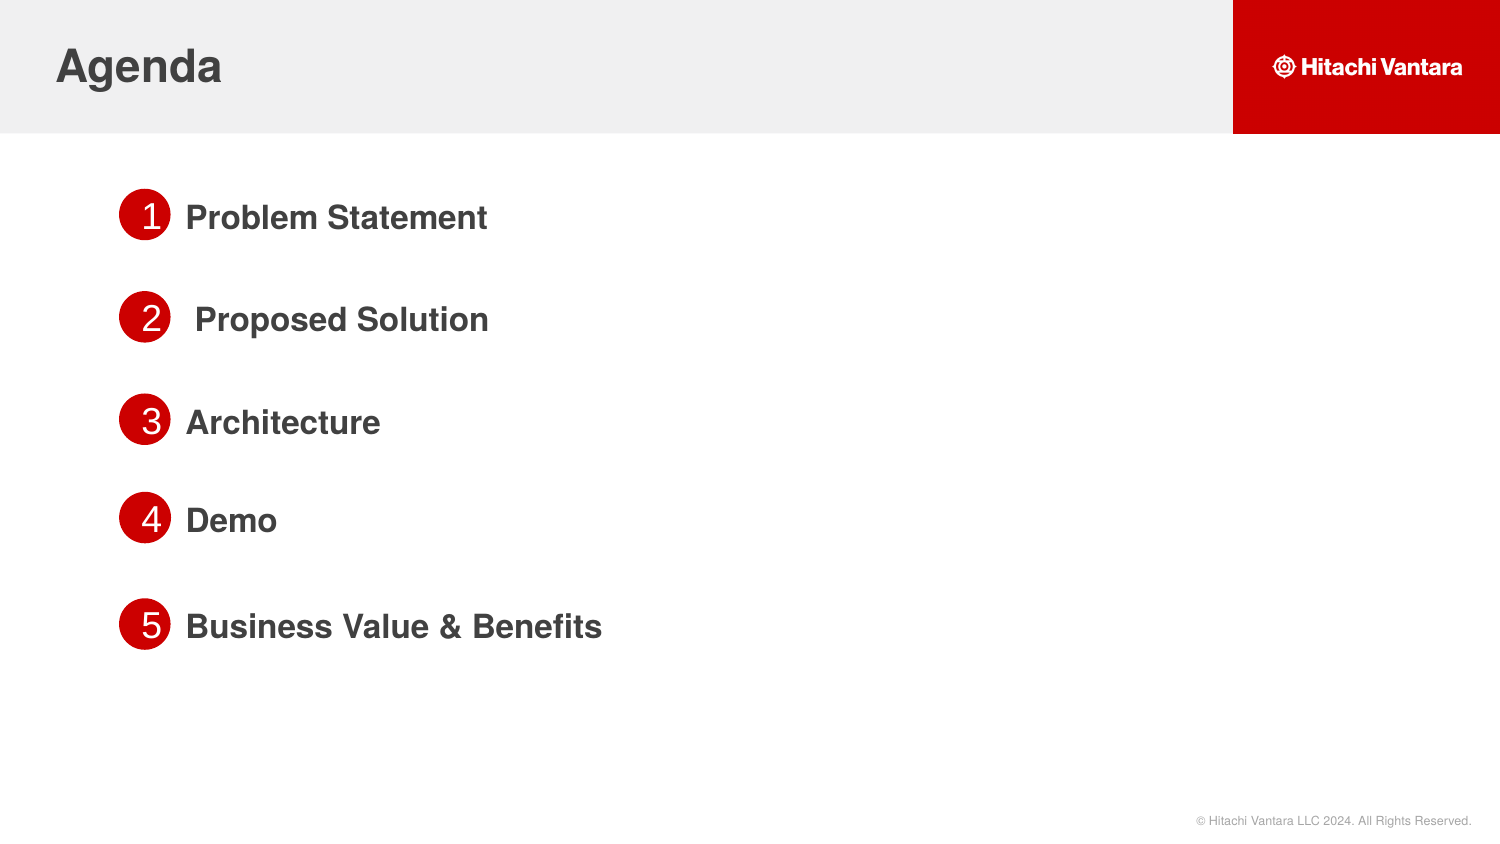

# Agenda
1
Problem Statement

2
 Proposed Solution

3
Architecture
4
Demo
5
Business Value & Benefits